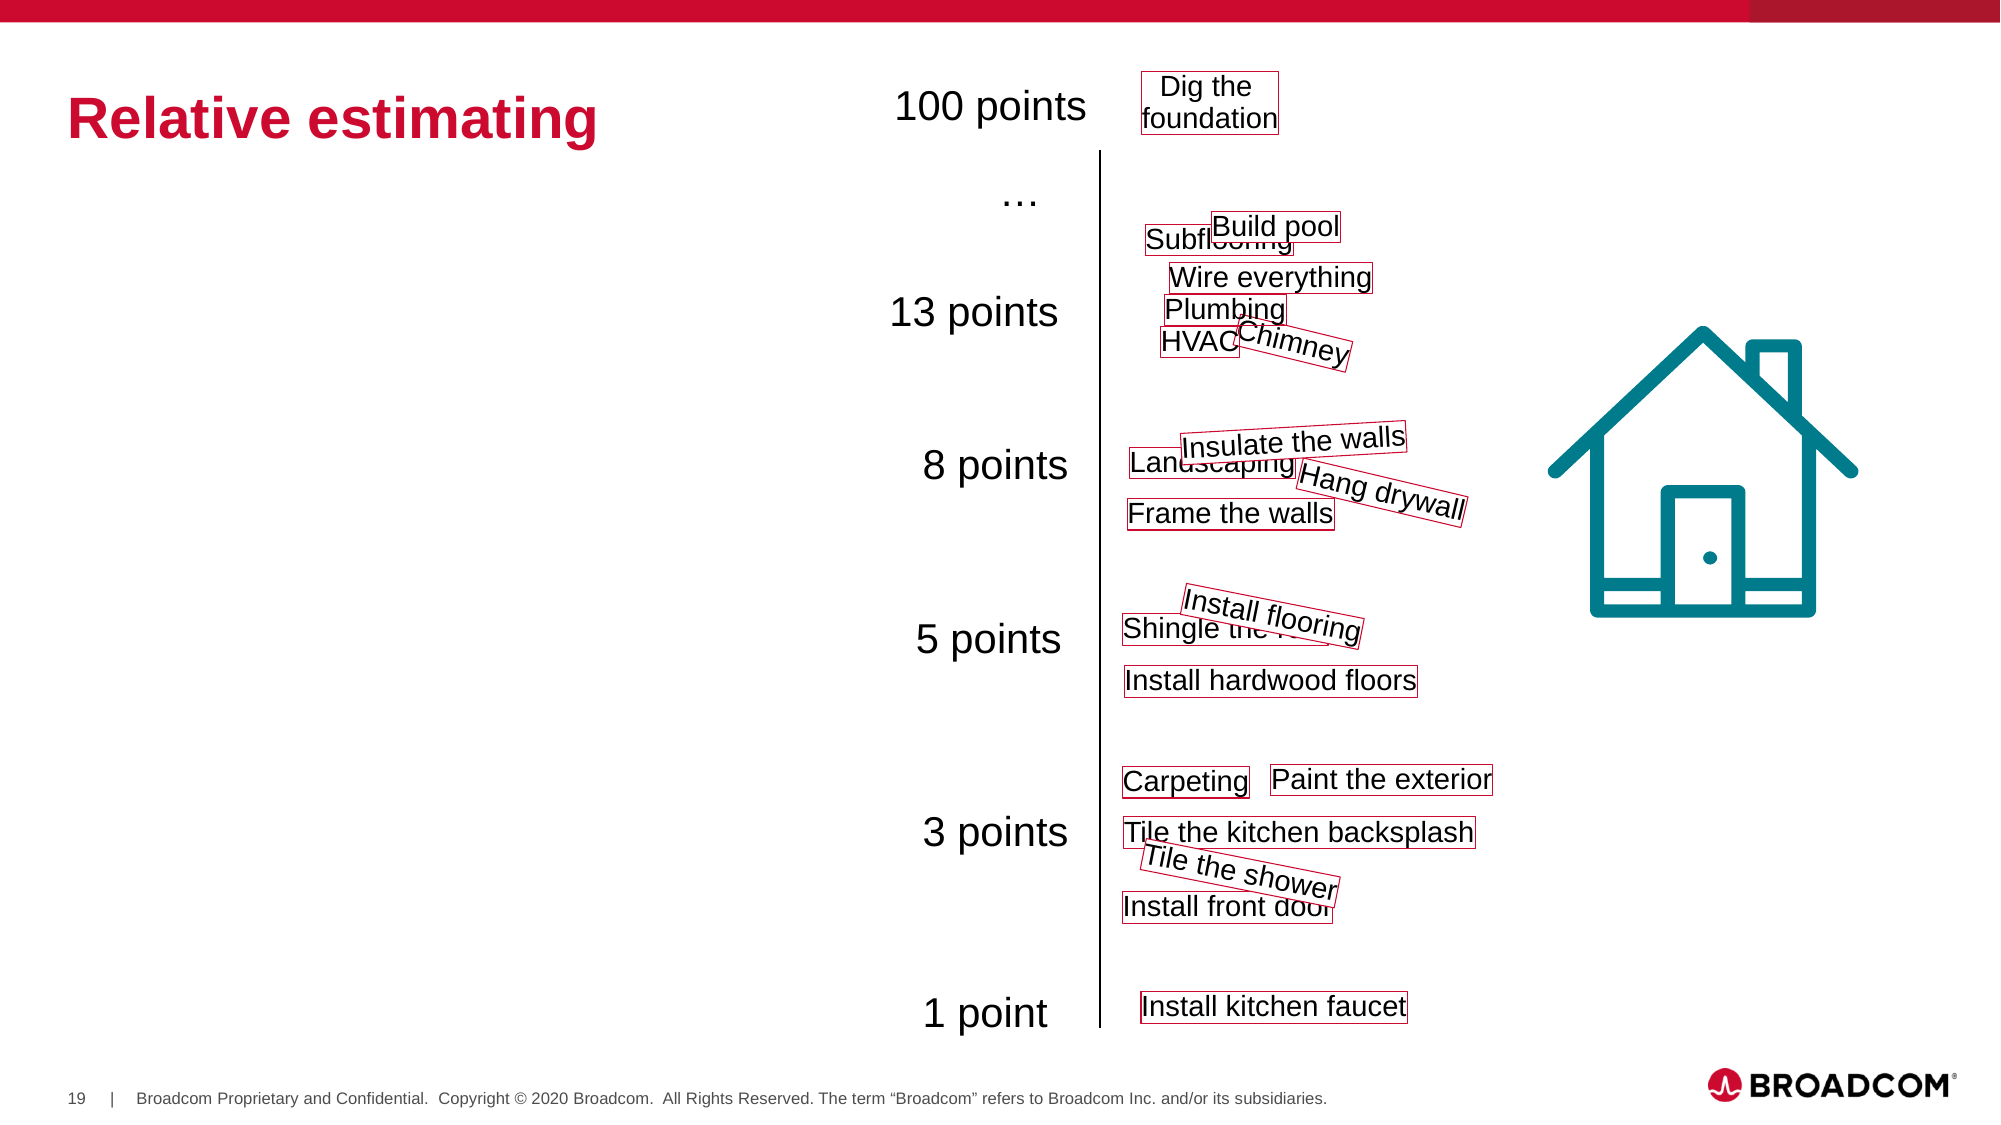

Dig the
foundation
100 points
# Relative estimating
…
Build pool
Subflooring
Wire everything
13 points
Plumbing

HVAC
Chimney
Insulate the walls
8 points
Landscaping
Hang drywall
Frame the walls
Install flooring
Shingle the roof
5 points
Install hardwood floors
Paint the exterior
Carpeting
3 points
Tile the kitchen backsplash
Tile the shower
Install front door
1 point
Install kitchen faucet